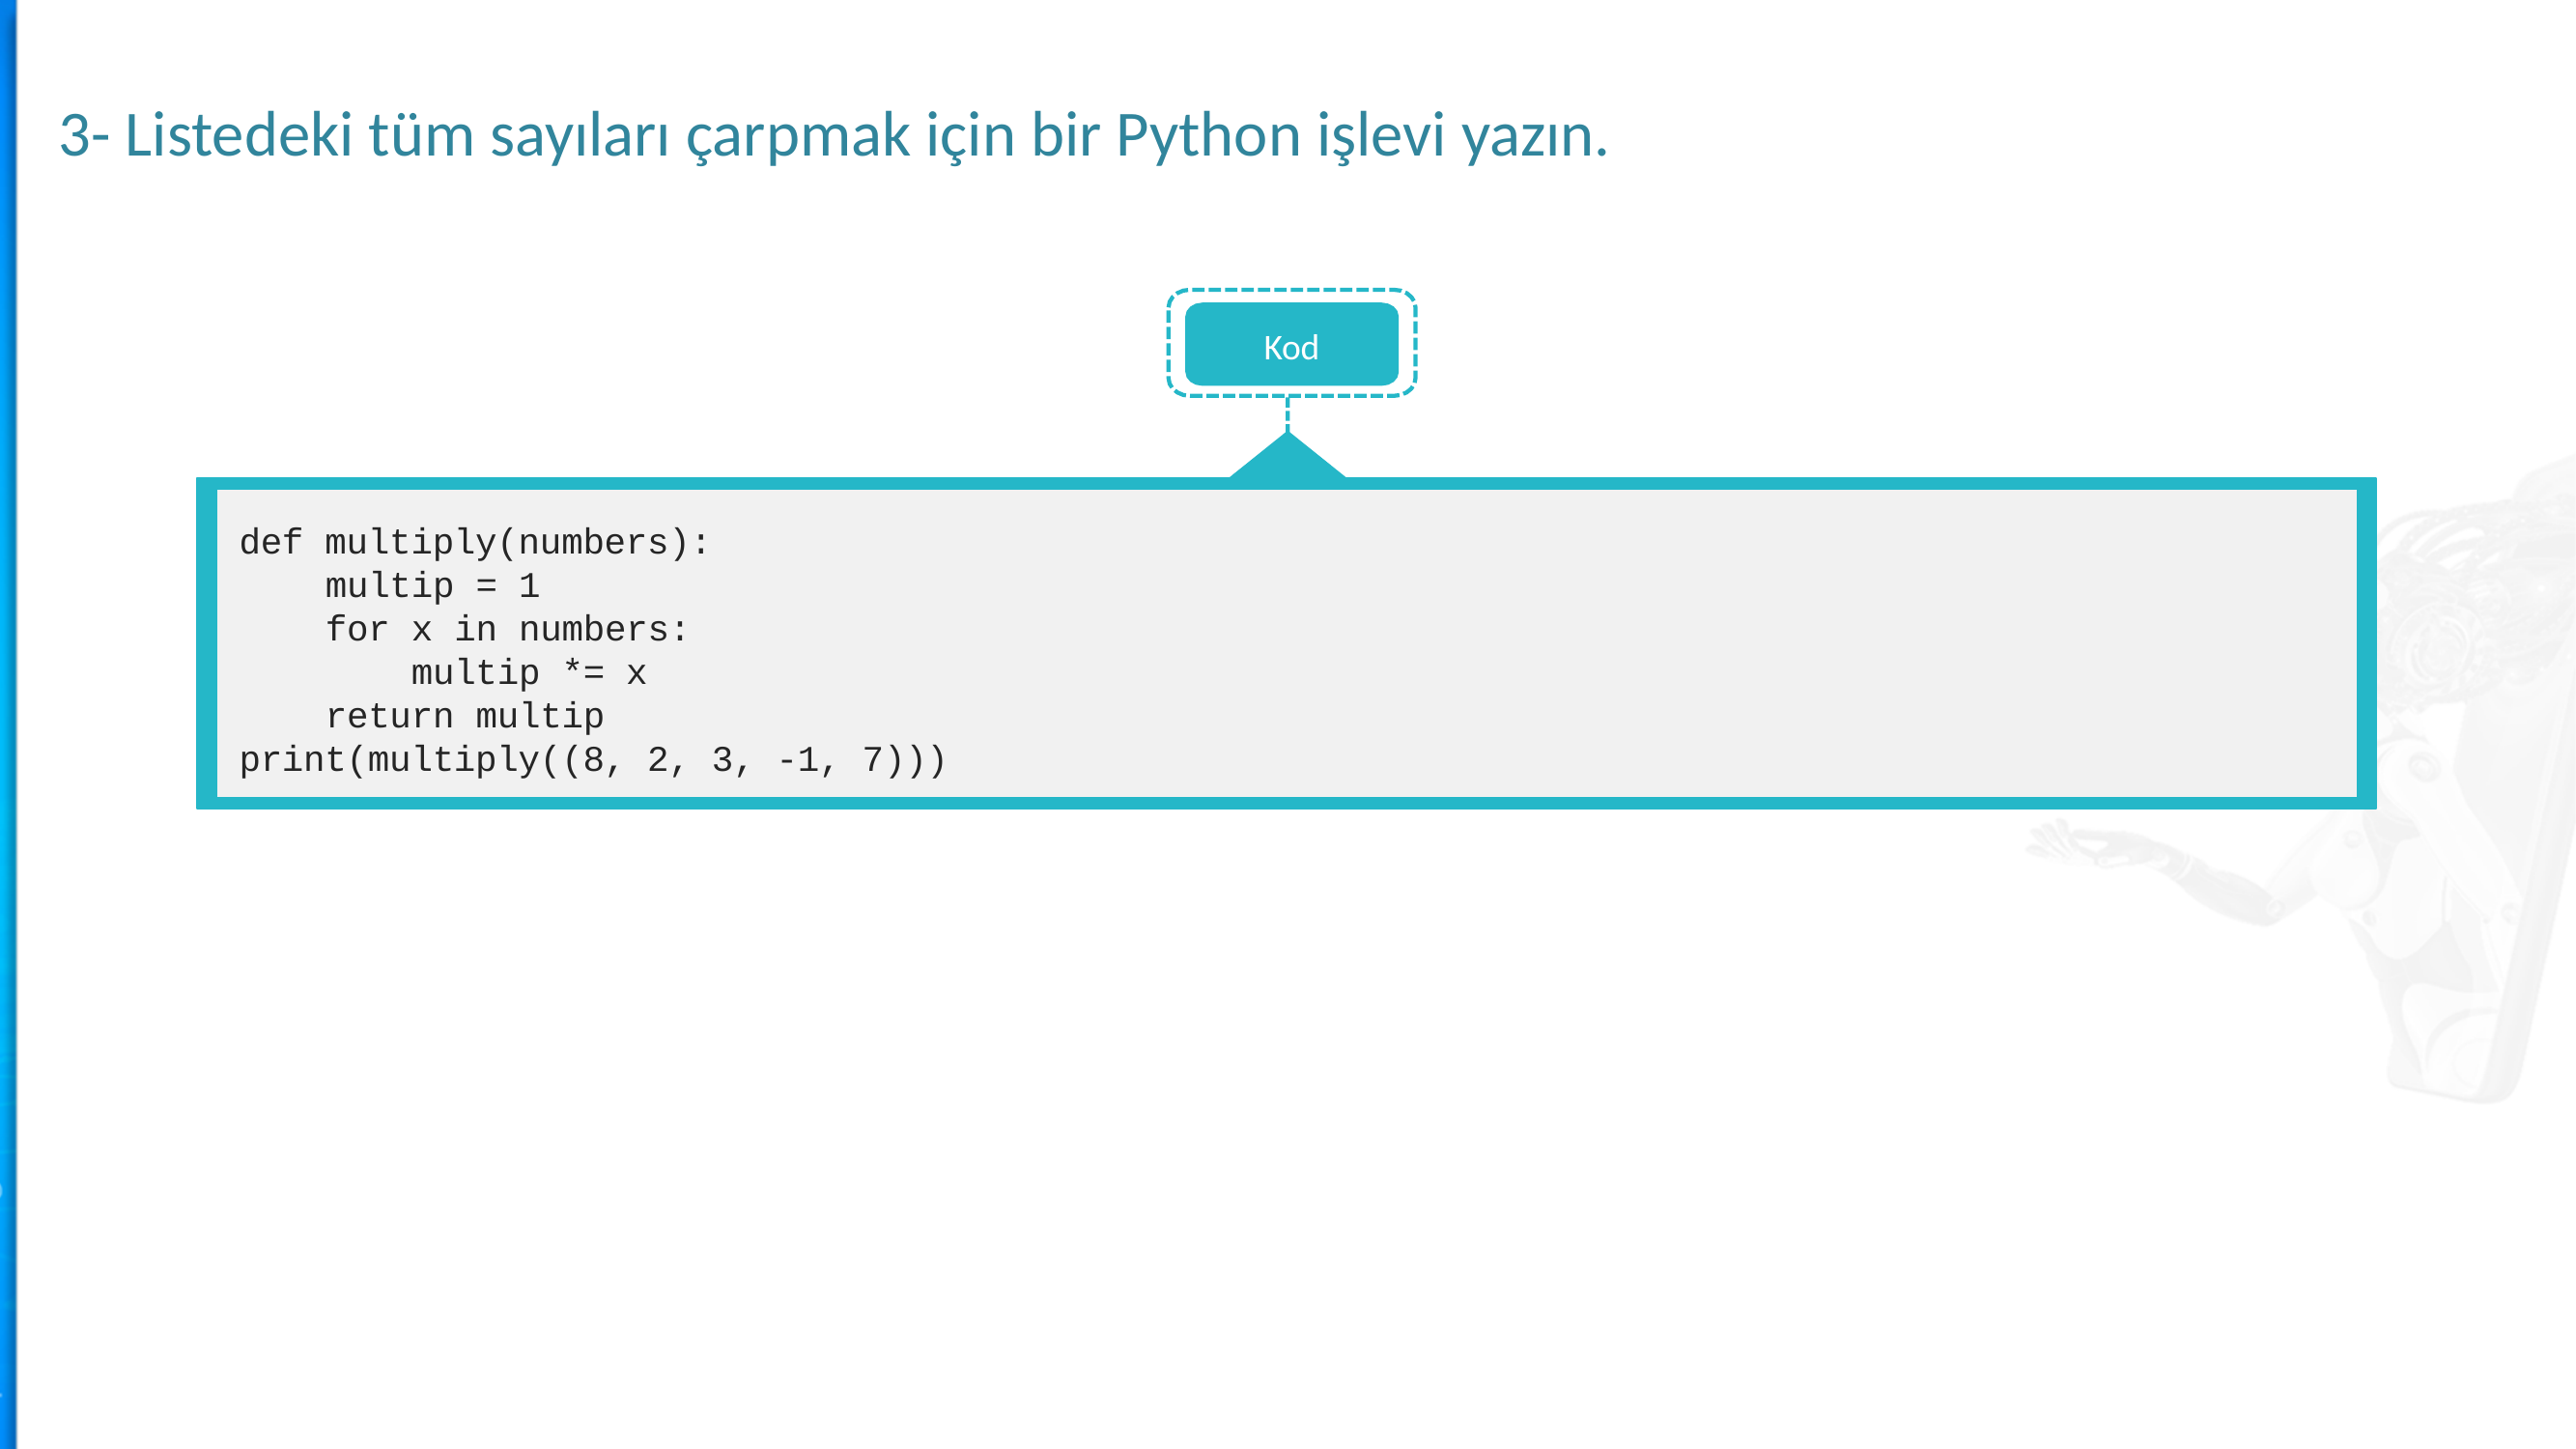

3- Listedeki tüm sayıları çarpmak için bir Python işlevi yazın.

Kod

def multiply(numbers):
    multip = 1
    for x in numbers:
        multip *= x
    return multip
print(multiply((8, 2, 3, -1, 7)))